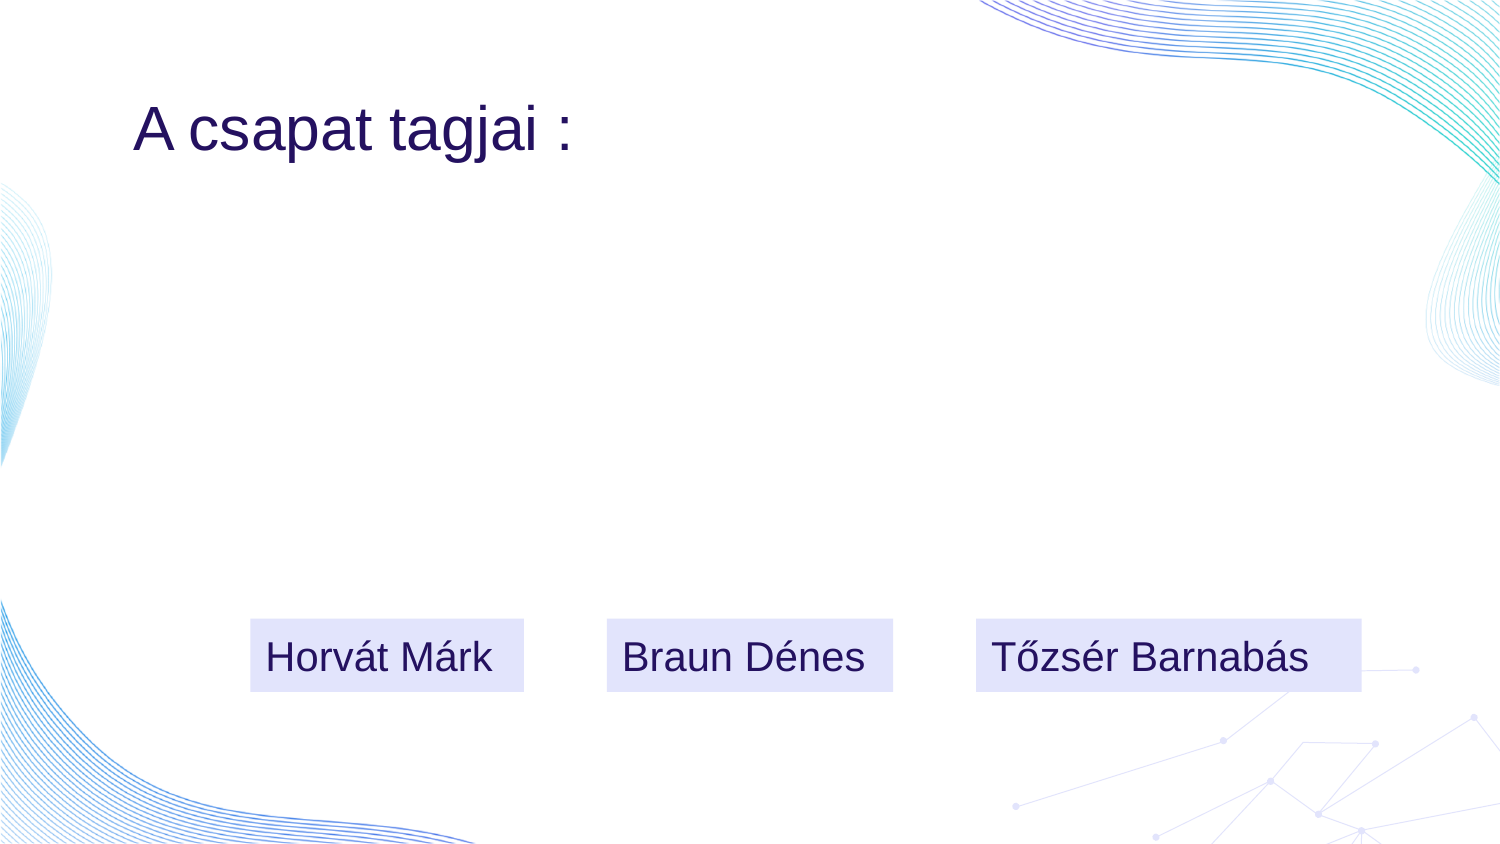

# A csapat tagjai :
Horvát Márk
Braun Dénes
Tőzsér Barnabás